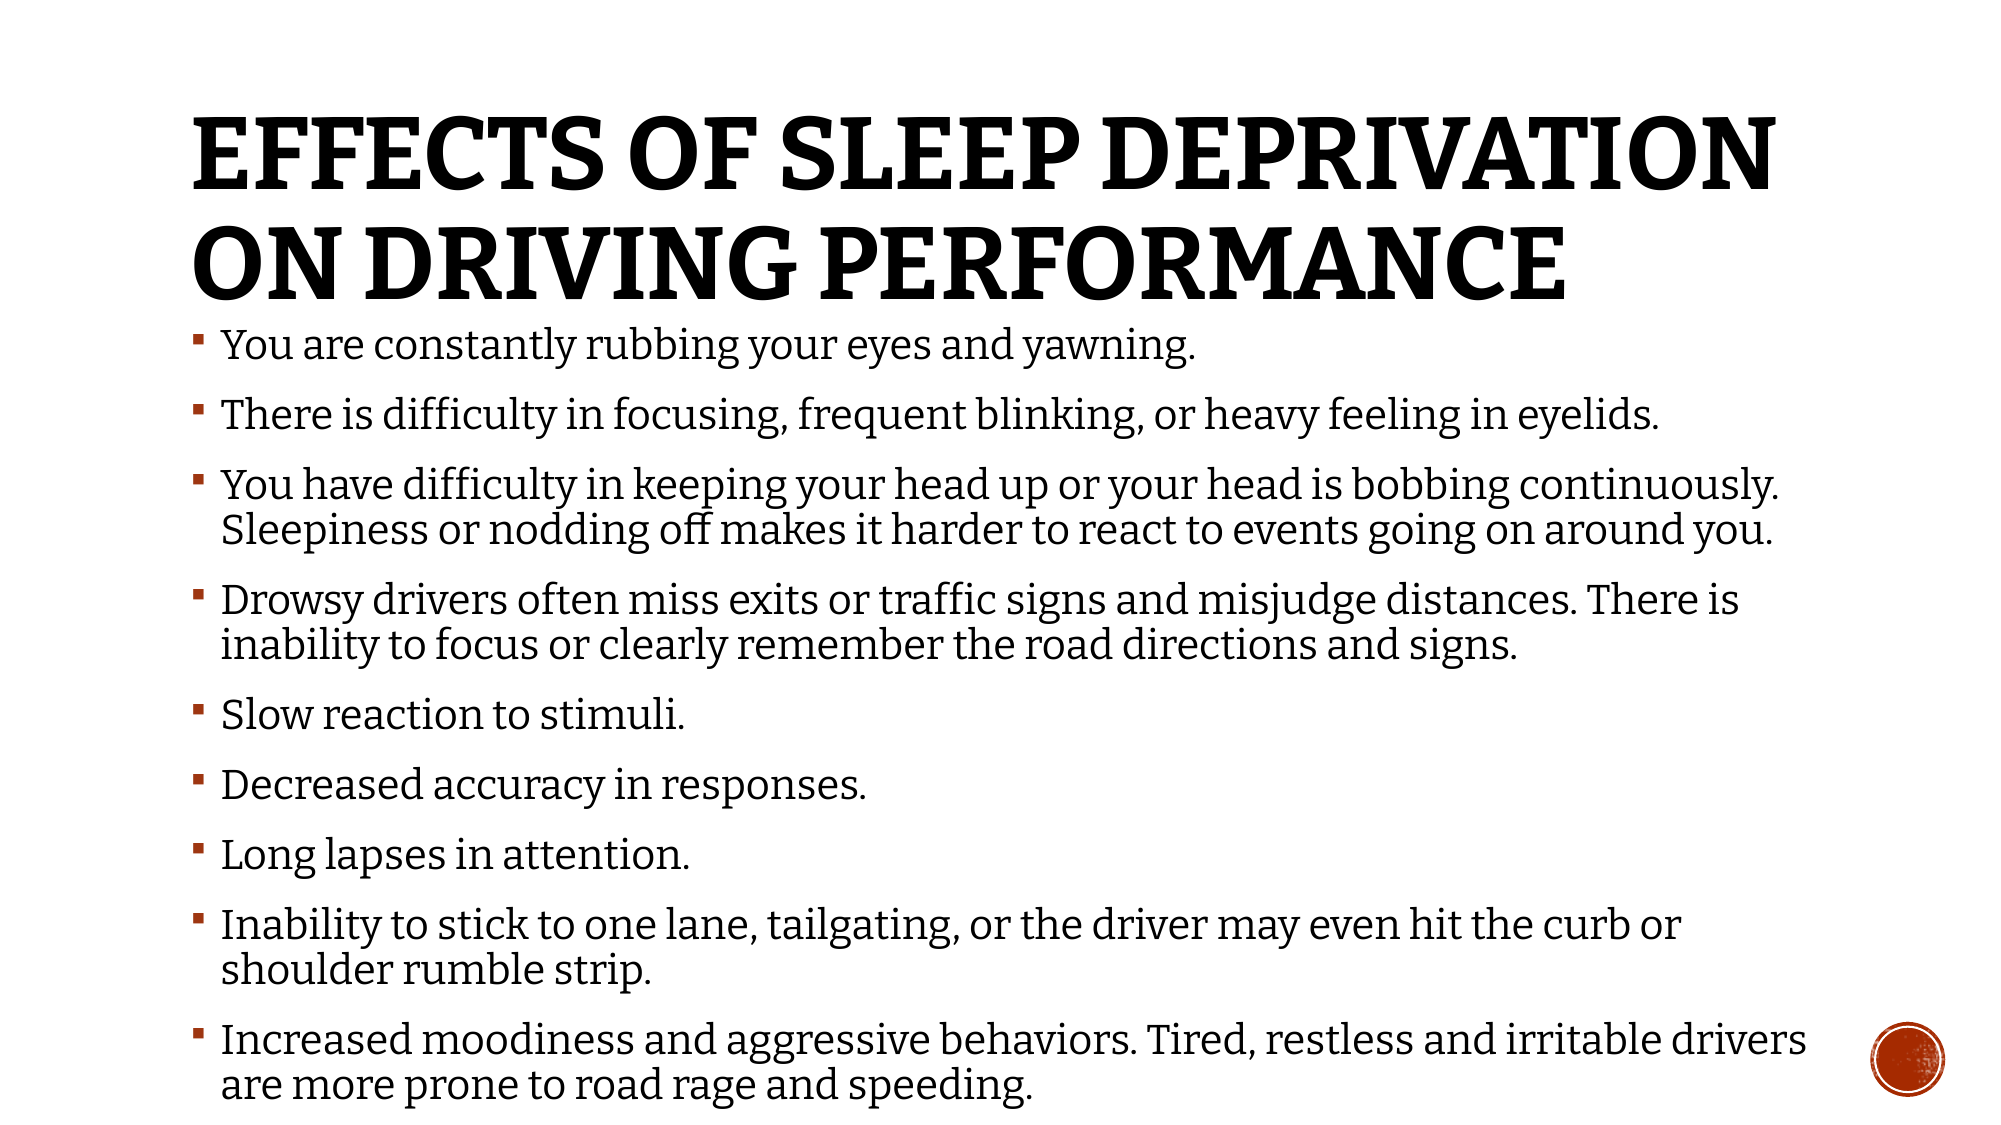

# Effects of Sleep Deprivation on Driving Performance
You are constantly rubbing your eyes and yawning.
There is difficulty in focusing, frequent blinking, or heavy feeling in eyelids.
You have difficulty in keeping your head up or your head is bobbing continuously. Sleepiness or nodding off makes it harder to react to events going on around you.
Drowsy drivers often miss exits or traffic signs and misjudge distances. There is inability to focus or clearly remember the road directions and signs.
Slow reaction to stimuli.
Decreased accuracy in responses.
Long lapses in attention.
Inability to stick to one lane, tailgating, or the driver may even hit the curb or shoulder rumble strip.
Increased moodiness and aggressive behaviors. Tired, restless and irritable drivers are more prone to road rage and speeding.